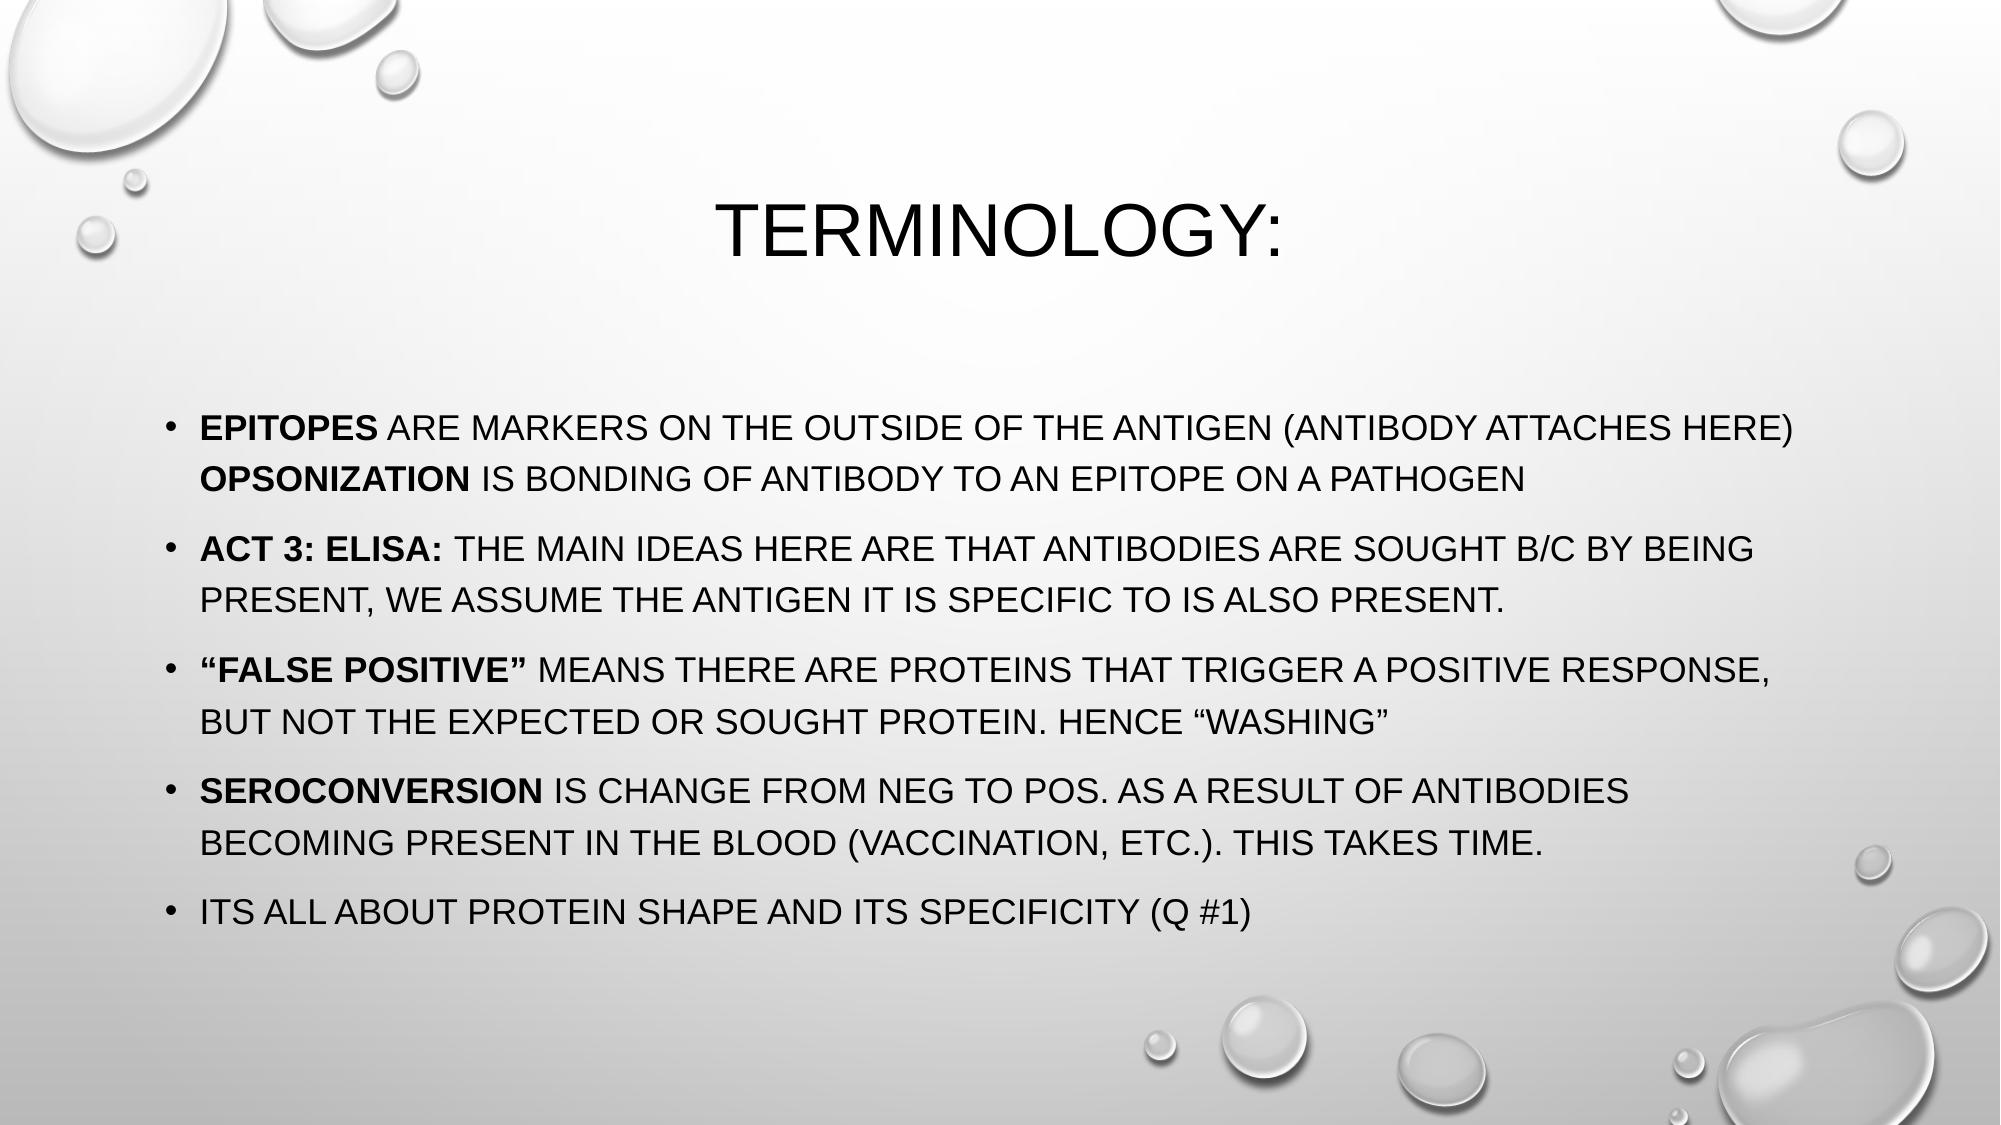

# Terminology:
Epitopes are markers on the outside of the antigen (antibody attaches here) Opsonization is bonding of antibody to an epitope on a pathogen
Act 3: ELISA: The main ideas here are that antibodies are sought b/c by being present, we assume the antigen it is specific to is also present.
“False positive” means there are proteins that trigger a positive response, but not the expected or sought protein. Hence “washing”
Seroconversion is change from neg to pos. as a result of antibodies becoming present in the blood (vaccination, etc.). This takes time.
Its all about protein shape and its specificity (Q #1)